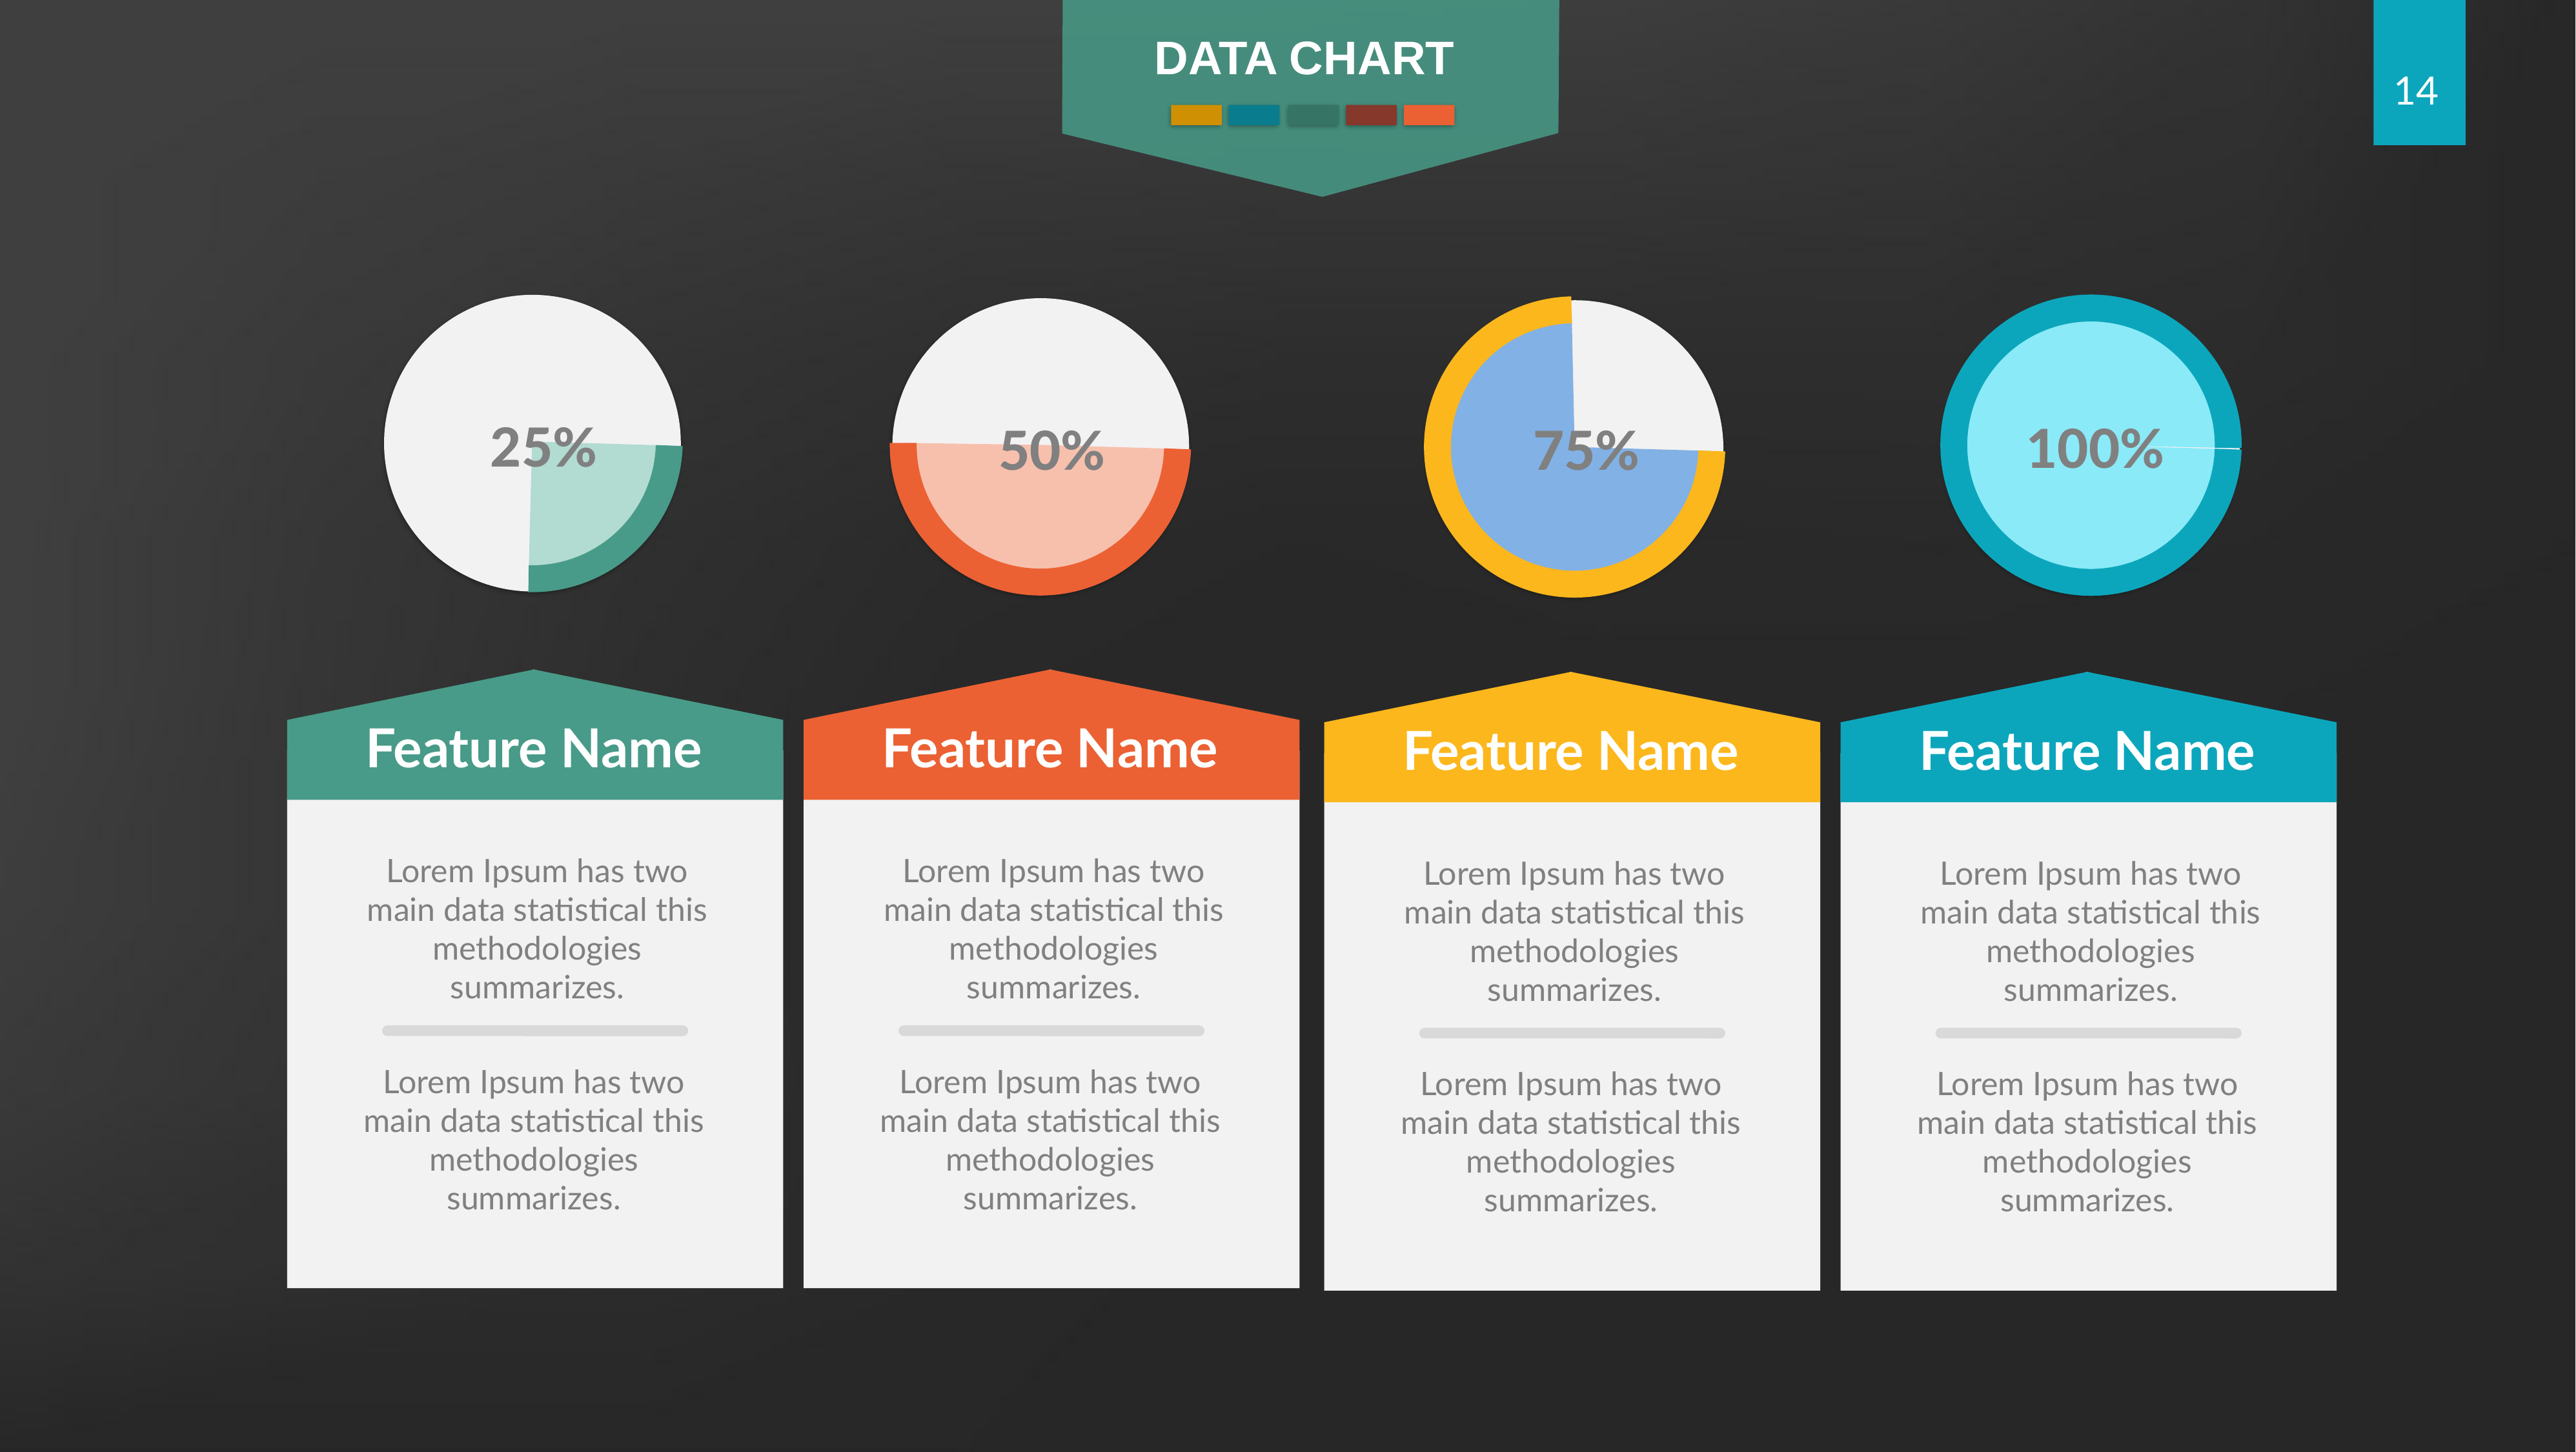

DATA CHART

25%

50%

100%

75%

Feature Name
Lorem Ipsum has two main data statistical this methodologies summarizes.

Lorem Ipsum has two main data statistical this methodologies summarizes.

Feature Name
Lorem Ipsum has two main data statistical this methodologies summarizes.

Lorem Ipsum has two main data statistical this methodologies summarizes.

Feature Name
Lorem Ipsum has two main data statistical this methodologies summarizes.

Lorem Ipsum has two main data statistical this methodologies summarizes.

Feature Name
Lorem Ipsum has two main data statistical this methodologies summarizes.

Lorem Ipsum has two main data statistical this methodologies summarizes.